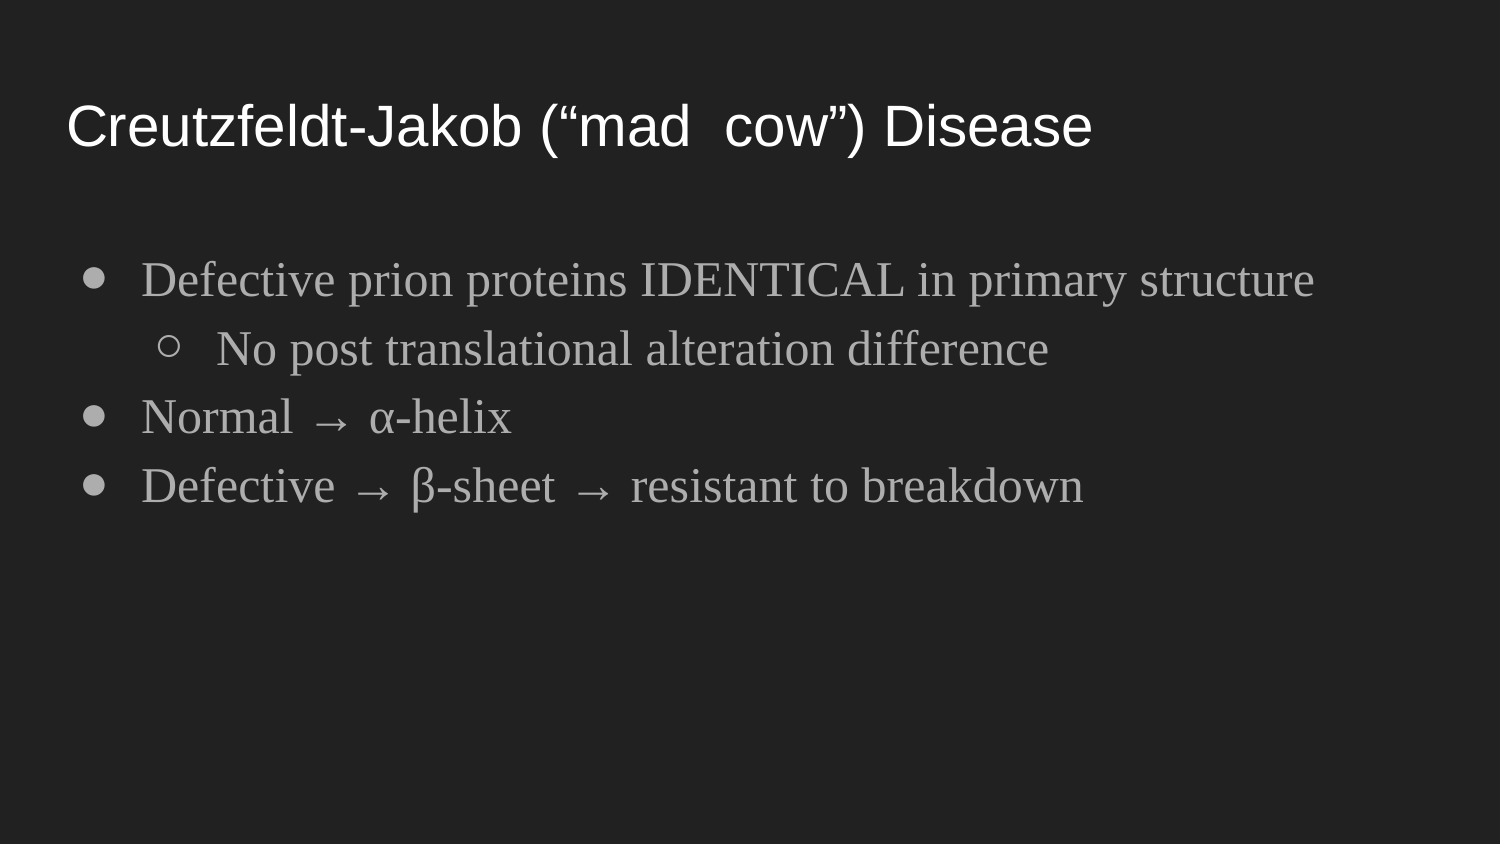

# Creutzfeldt-Jakob (“mad  cow”) Disease
Defective prion proteins IDENTICAL in primary structure
No post translational alteration difference
Normal → α-helix
Defective → β-sheet → resistant to breakdown